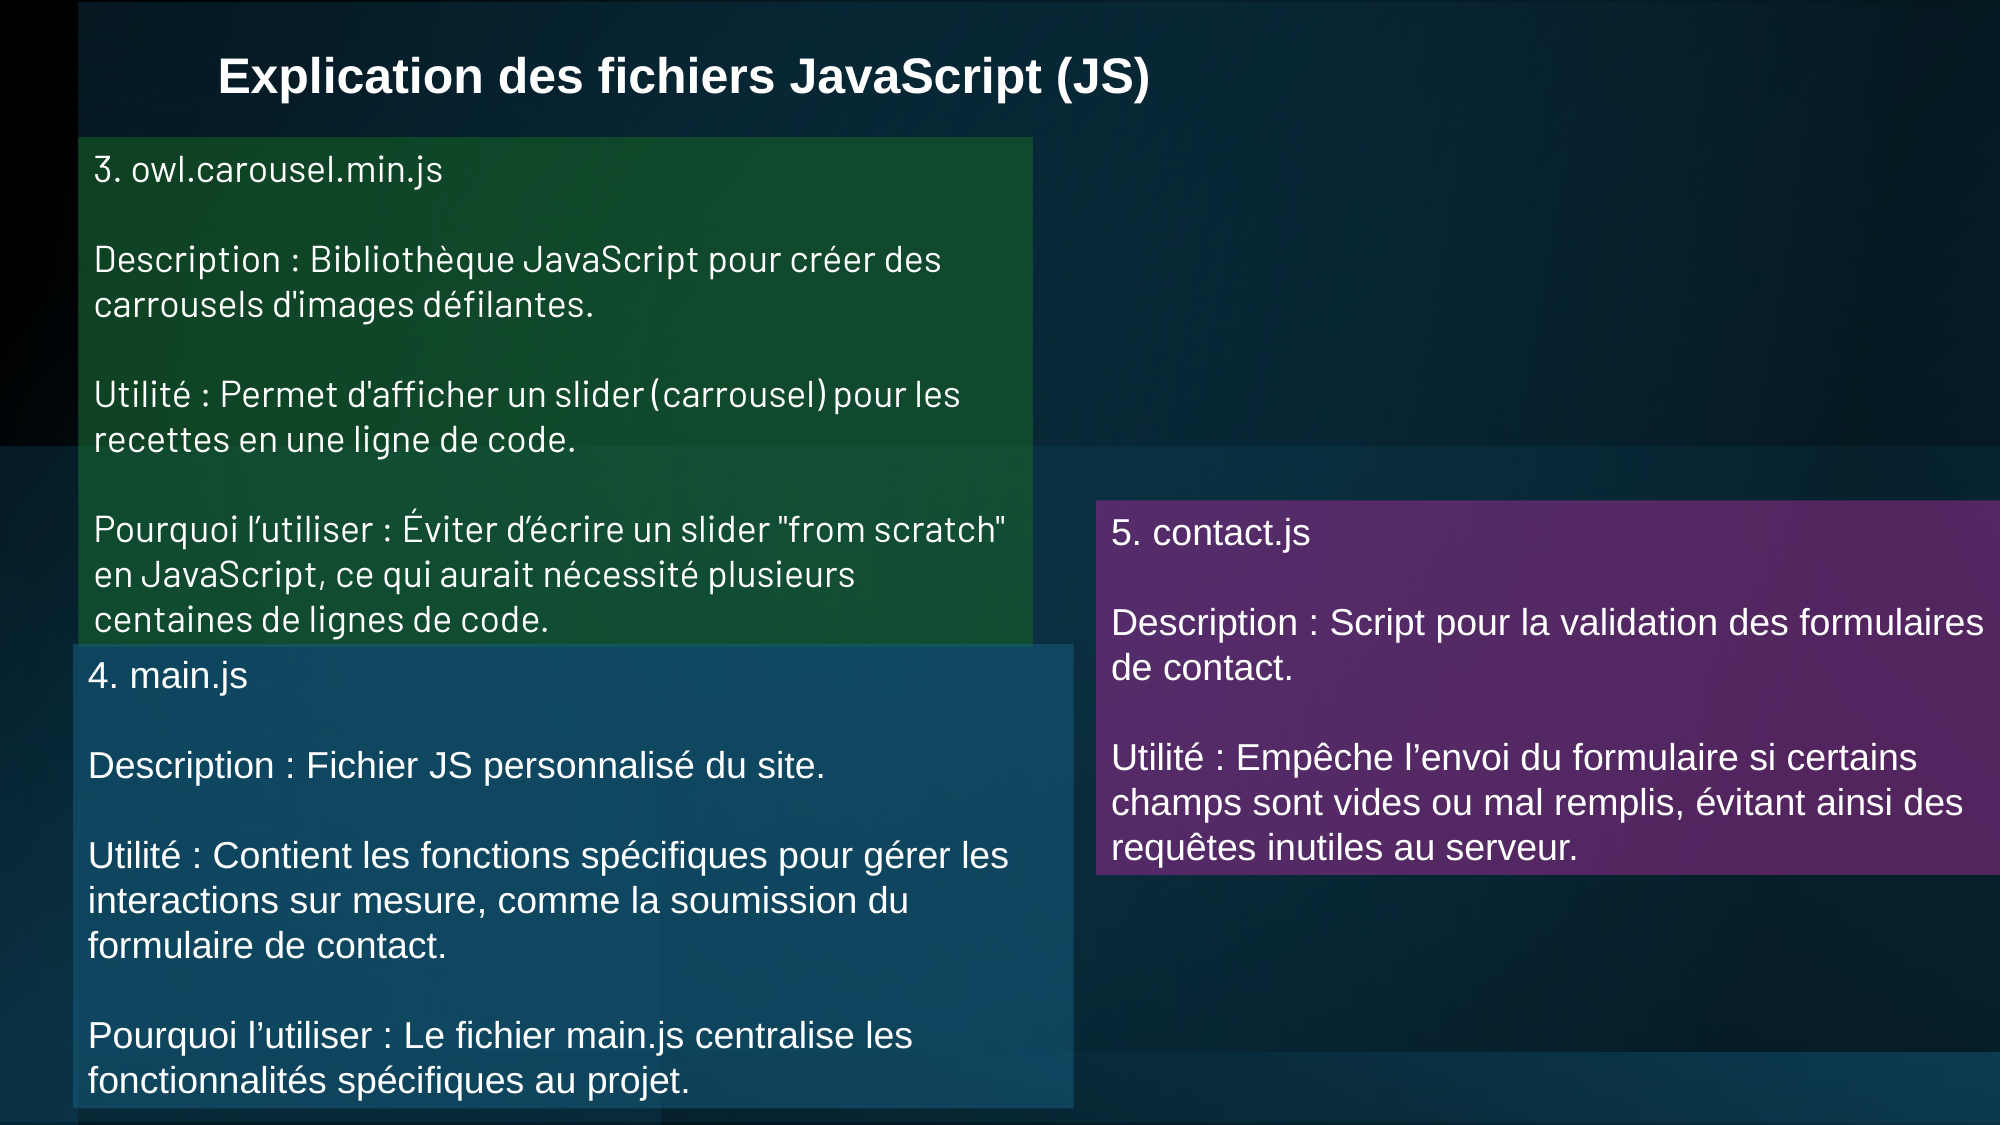

Explication des fichiers JavaScript (JS)

3. owl.carousel.min.js

Description : Bibliothèque JavaScript pour créer des carrousels d'images défilantes.

Utilité : Permet d'afficher un slider (carrousel) pour les recettes en une ligne de code.

Pourquoi l’utiliser : Éviter d’écrire un slider "from scratch" en JavaScript, ce qui aurait nécessité plusieurs centaines de lignes de code.

5. contact.js

Description : Script pour la validation des formulaires de contact.

Utilité : Empêche l’envoi du formulaire si certains champs sont vides ou mal remplis, évitant ainsi des requêtes inutiles au serveur.
4. main.js

Description : Fichier JS personnalisé du site.

Utilité : Contient les fonctions spécifiques pour gérer les interactions sur mesure, comme la soumission du formulaire de contact.

Pourquoi l’utiliser : Le fichier main.js centralise les fonctionnalités spécifiques au projet.
#